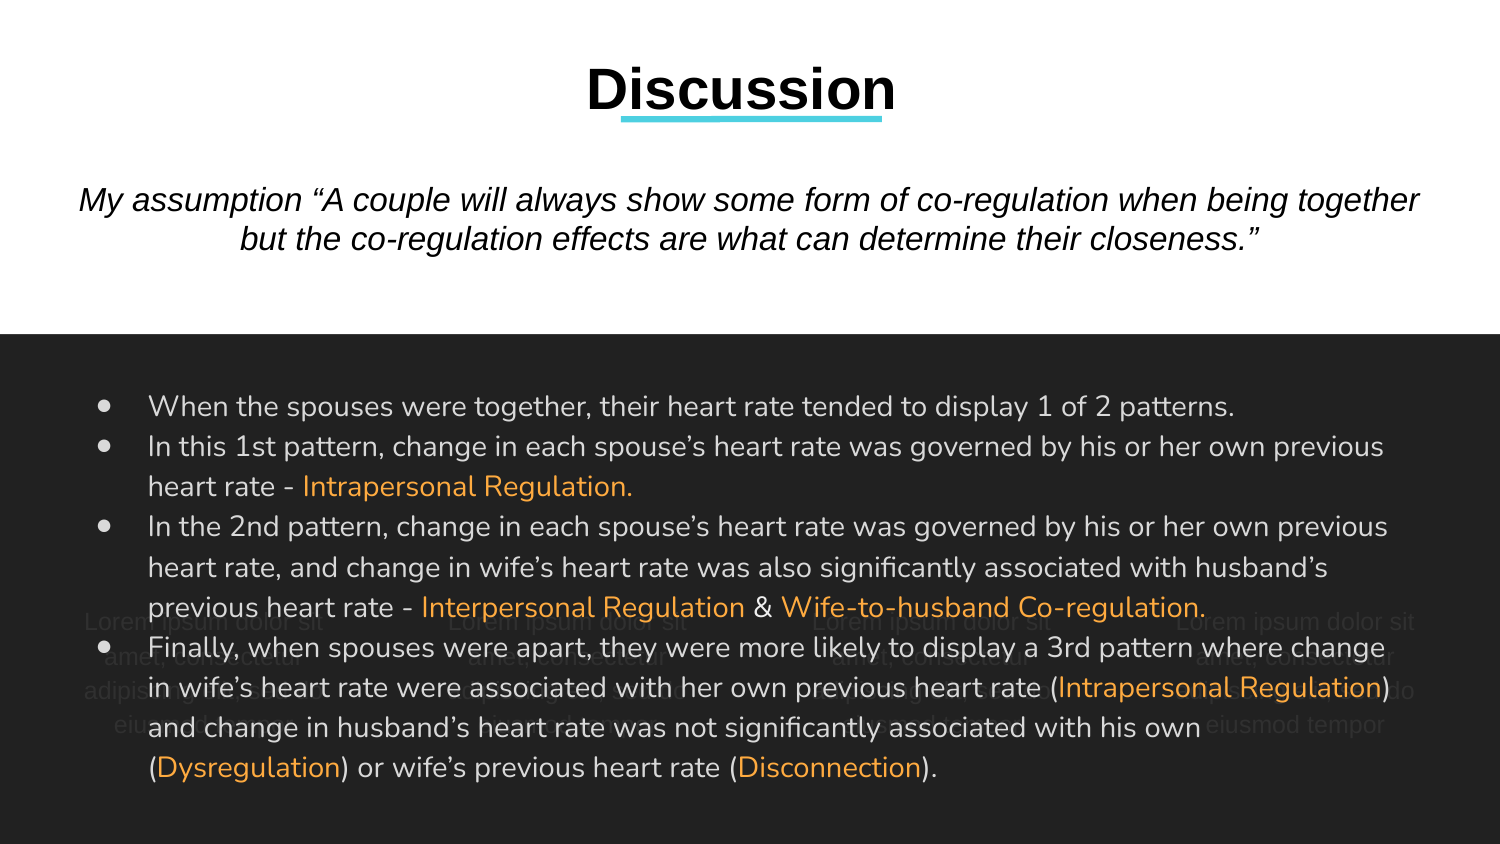

Discussion

My assumption “A couple will always show some form of co-regulation when being together but the co-regulation effects are what can determine their closeness.”
When the spouses were together, their heart rate tended to display 1 of 2 patterns.
In this 1st pattern, change in each spouse’s heart rate was governed by his or her own previous heart rate - Intrapersonal Regulation.
In the 2nd pattern, change in each spouse’s heart rate was governed by his or her own previous heart rate, and change in wife’s heart rate was also significantly associated with husband’s previous heart rate - Interpersonal Regulation & Wife-to-husband Co-regulation.
Finally, when spouses were apart, they were more likely to display a 3rd pattern where change in wife’s heart rate were associated with her own previous heart rate (Intrapersonal Regulation) and change in husband’s heart rate was not significantly associated with his own (Dysregulation) or wife’s previous heart rate (Disconnection).

Lorem ipsum dolor sit amet, consectetur adipiscing elit, sed do eiusmod tempor
Lorem ipsum dolor sit amet, consectetur adipiscing elit, sed do eiusmod tempor
Lorem ipsum dolor sit amet, consectetur adipiscing elit, sed do eiusmod tempor
Lorem ipsum dolor sit amet, consectetur adipiscing elit, sed do eiusmod tempor